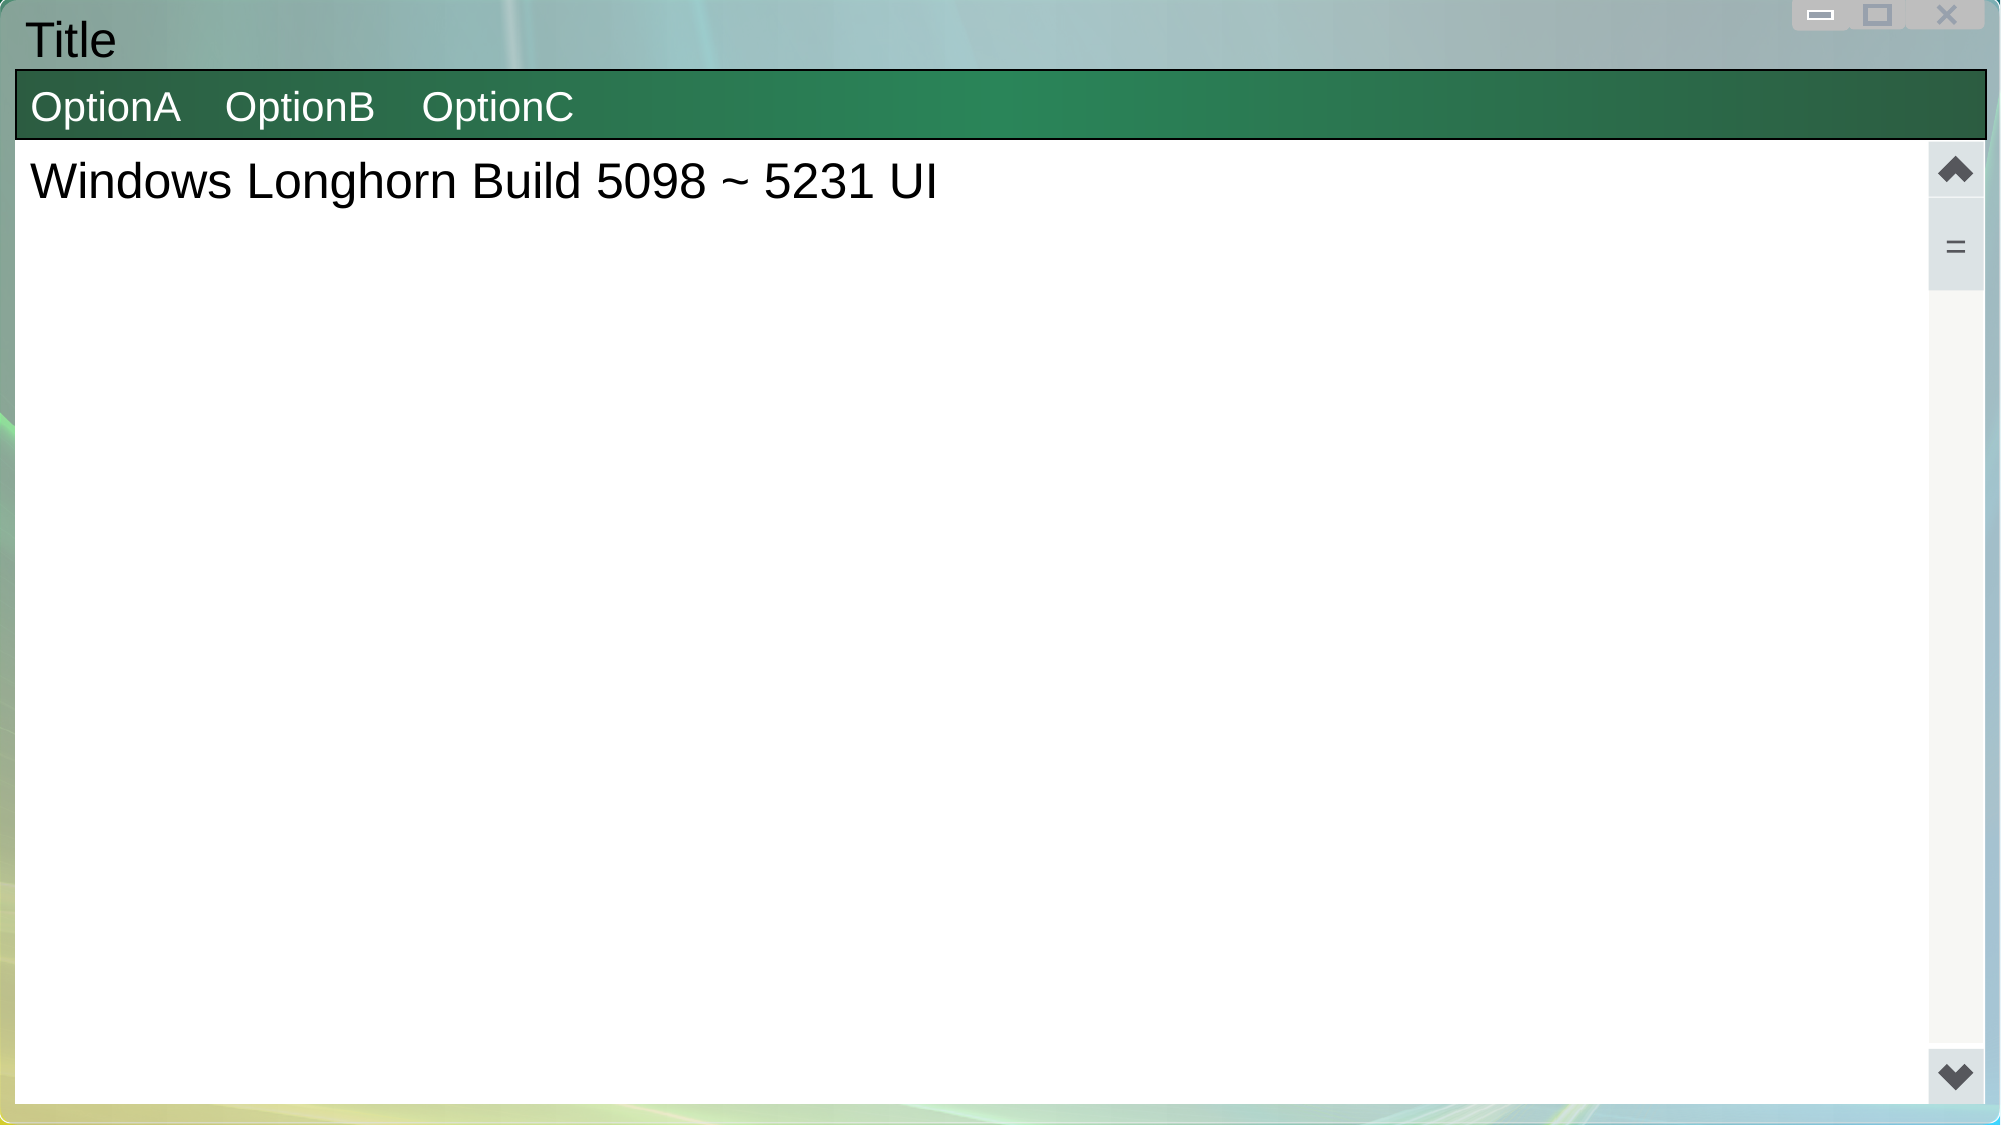

Title

OptionA    OptionB    OptionC

Windows Longhorn Build 5098 ~ 5231 UI

=